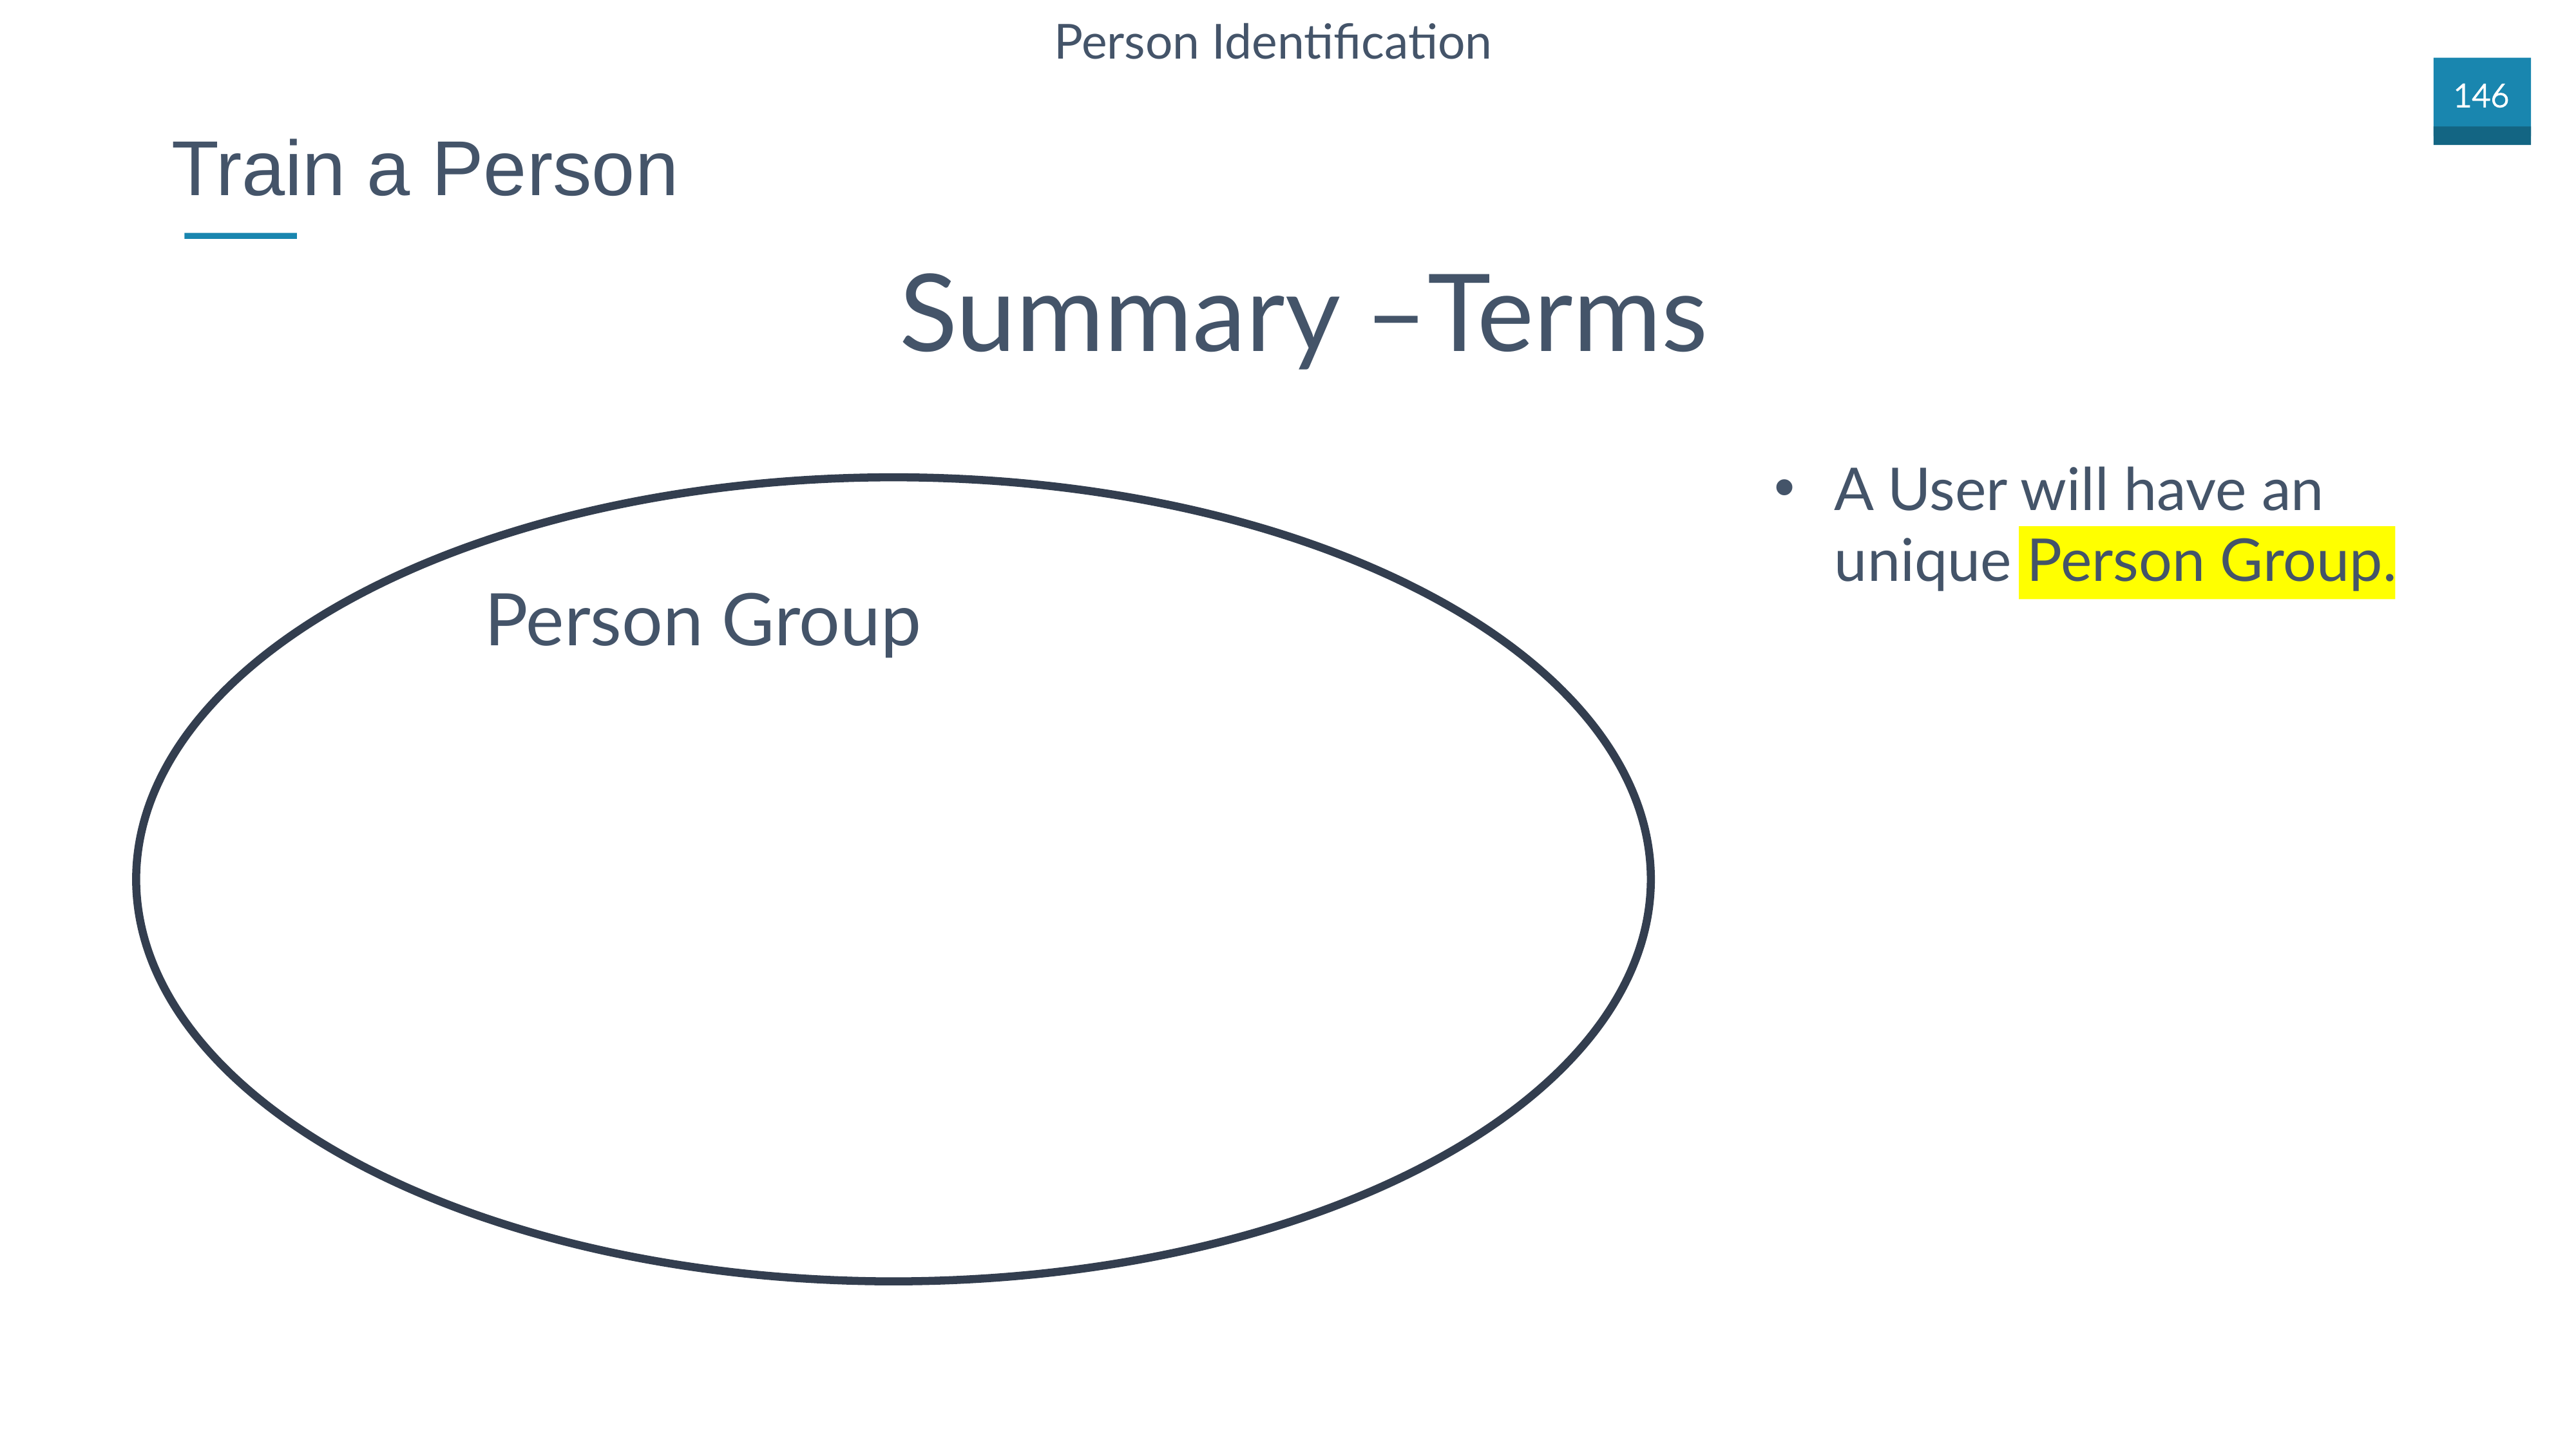

Person Identification
Train a Person

Summary –Terms
A User will have an unique Person Group.

Person Group